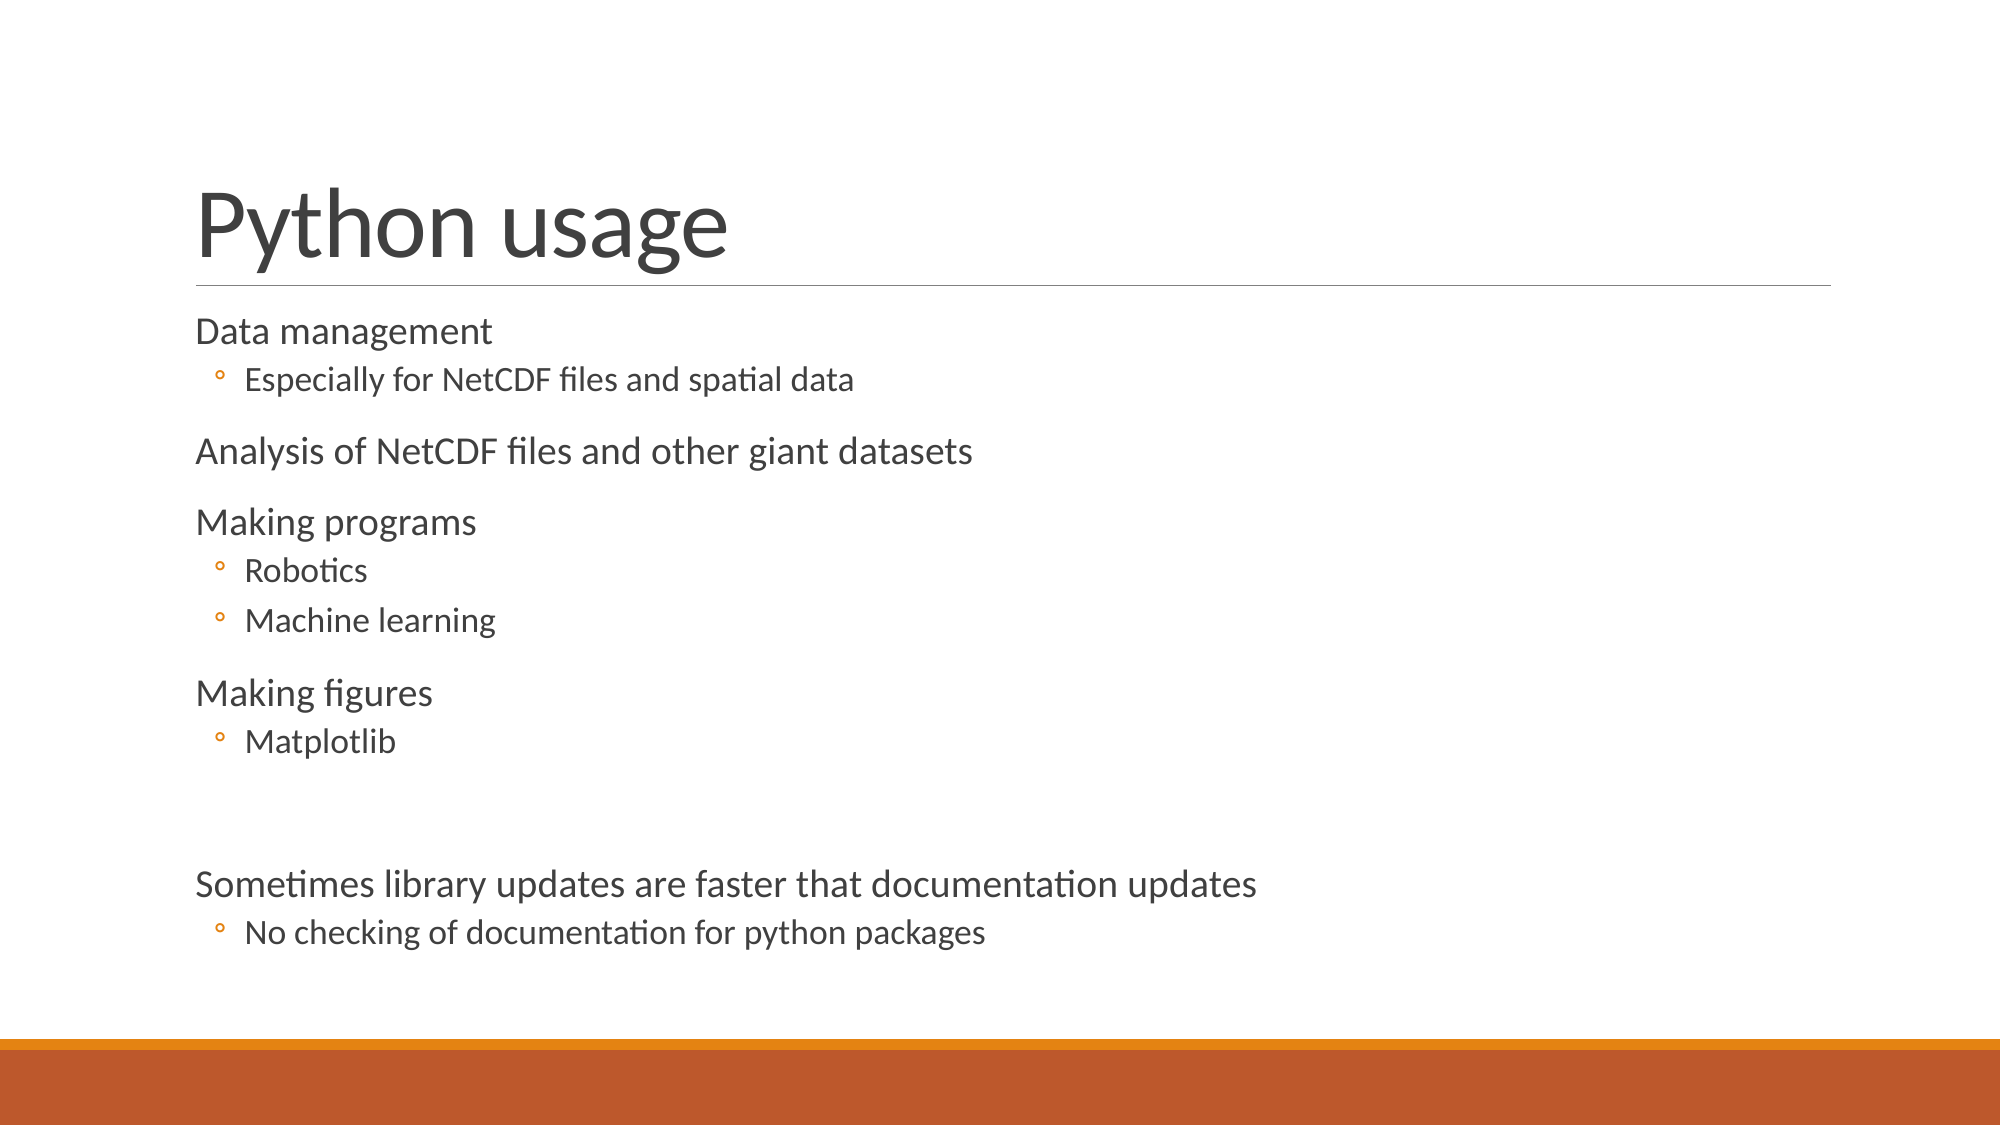

# Python usage
Data management
Especially for NetCDF files and spatial data
Analysis of NetCDF files and other giant datasets
Making programs
Robotics
Machine learning
Making figures
Matplotlib

Sometimes library updates are faster that documentation updates
No checking of documentation for python packages